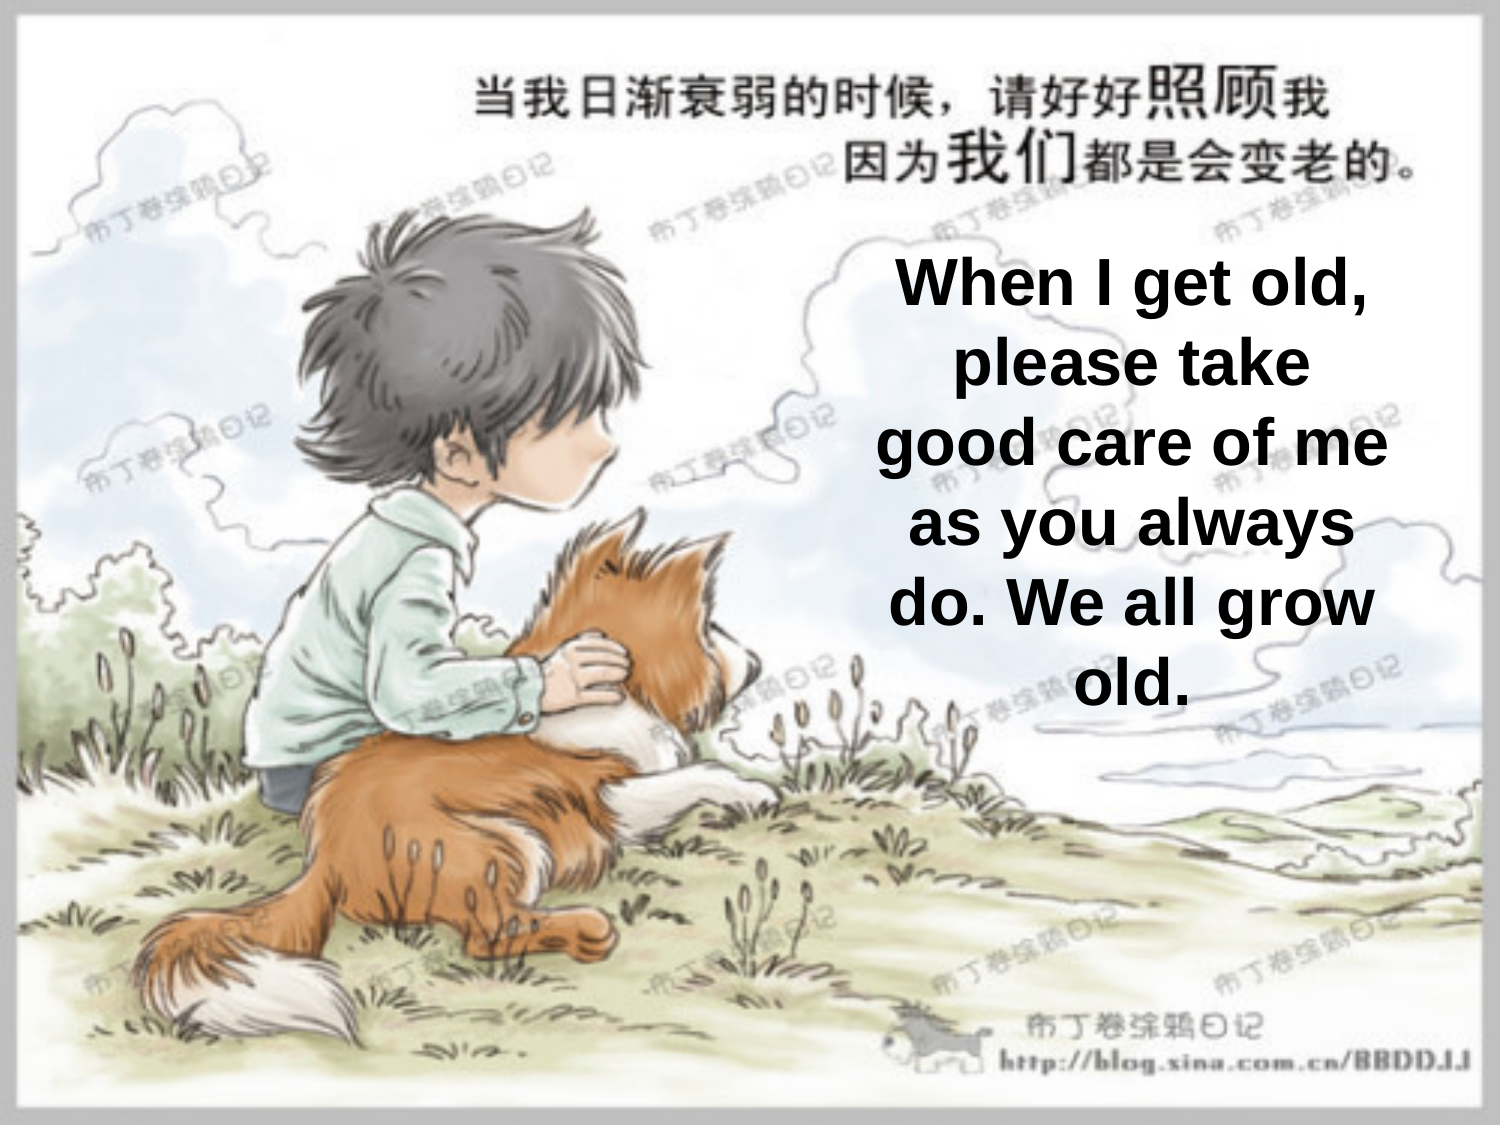

When I get old, please take good care of me as you always do. We all grow old.